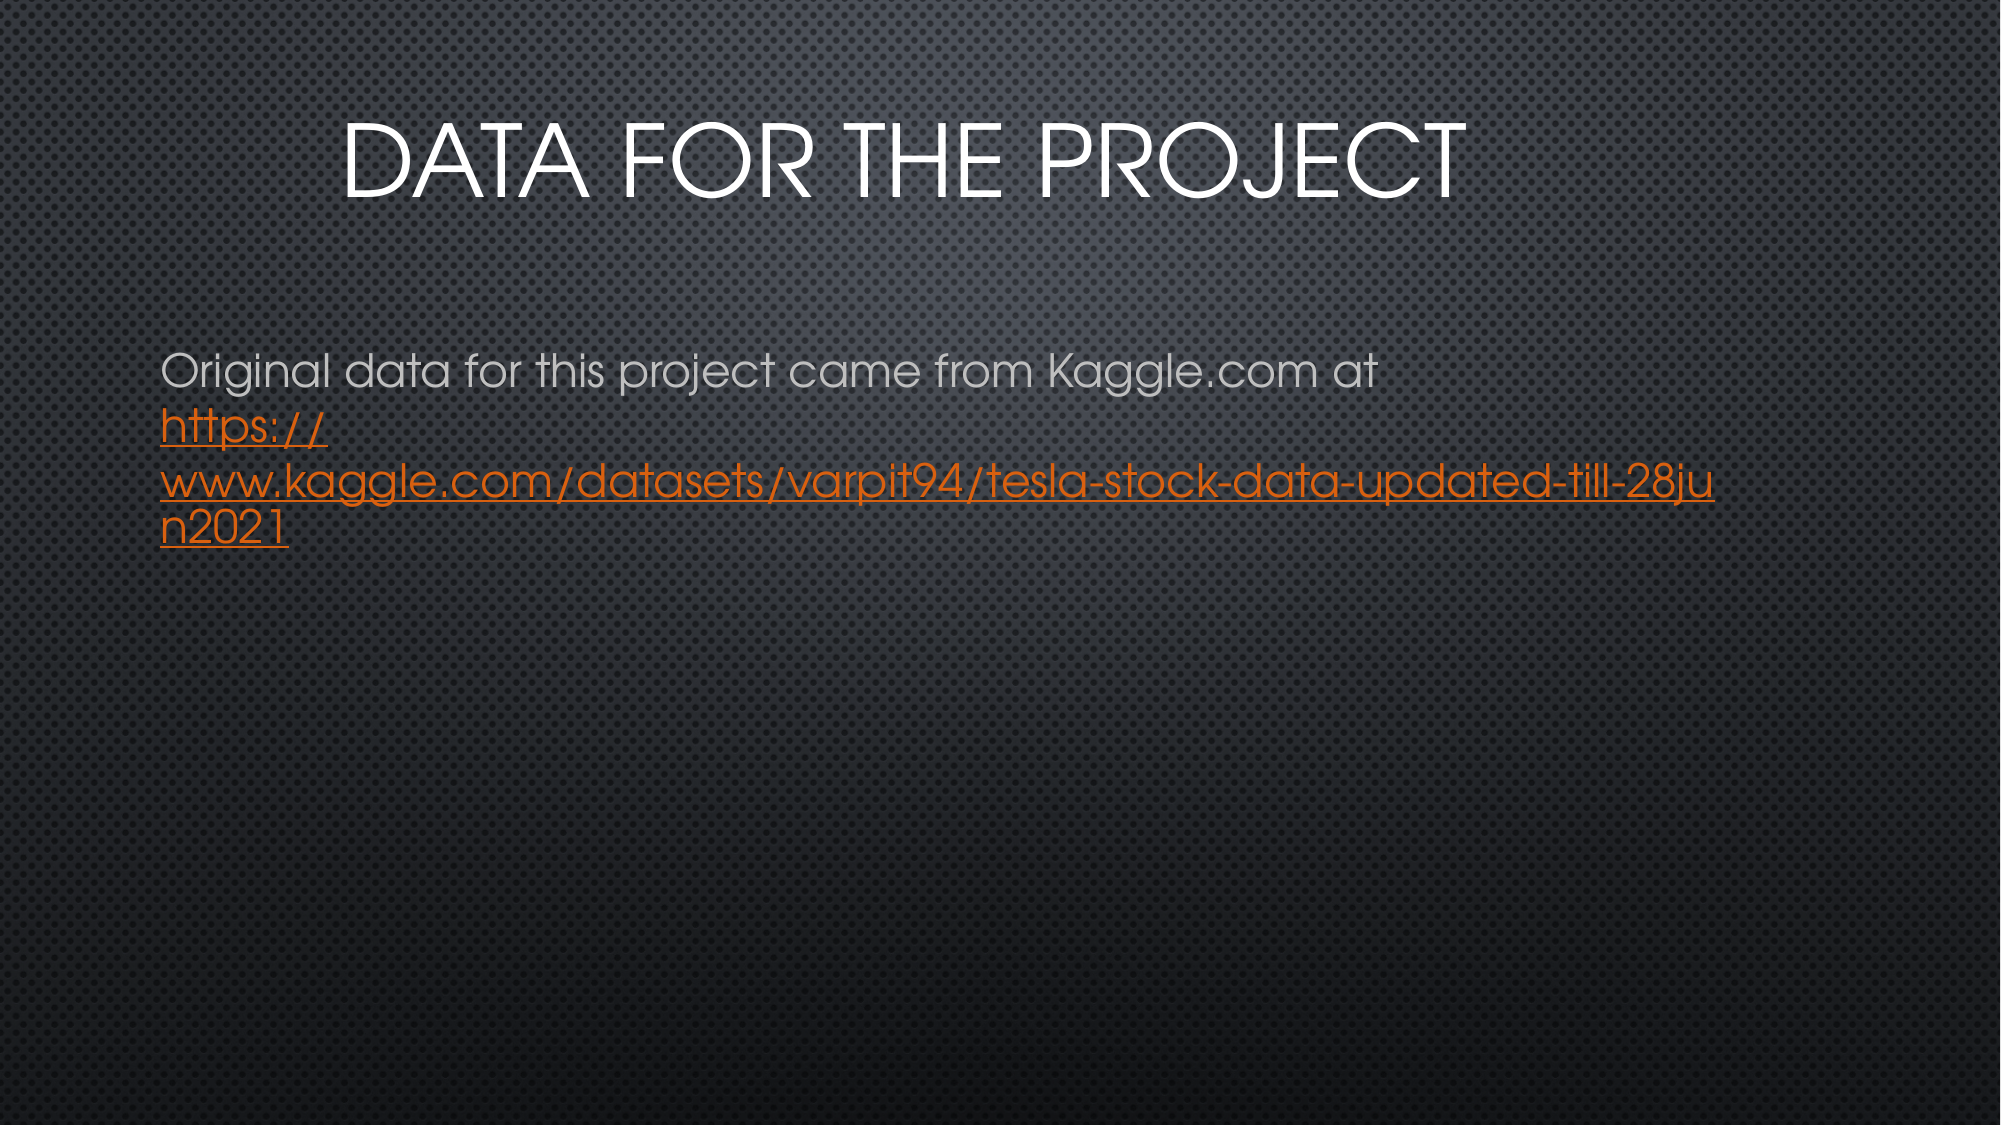

Data for the project
Original data for this project came from Kaggle.com at
https://www.kaggle.com/datasets/varpit94/tesla-stock-data-updated-till-28jun2021